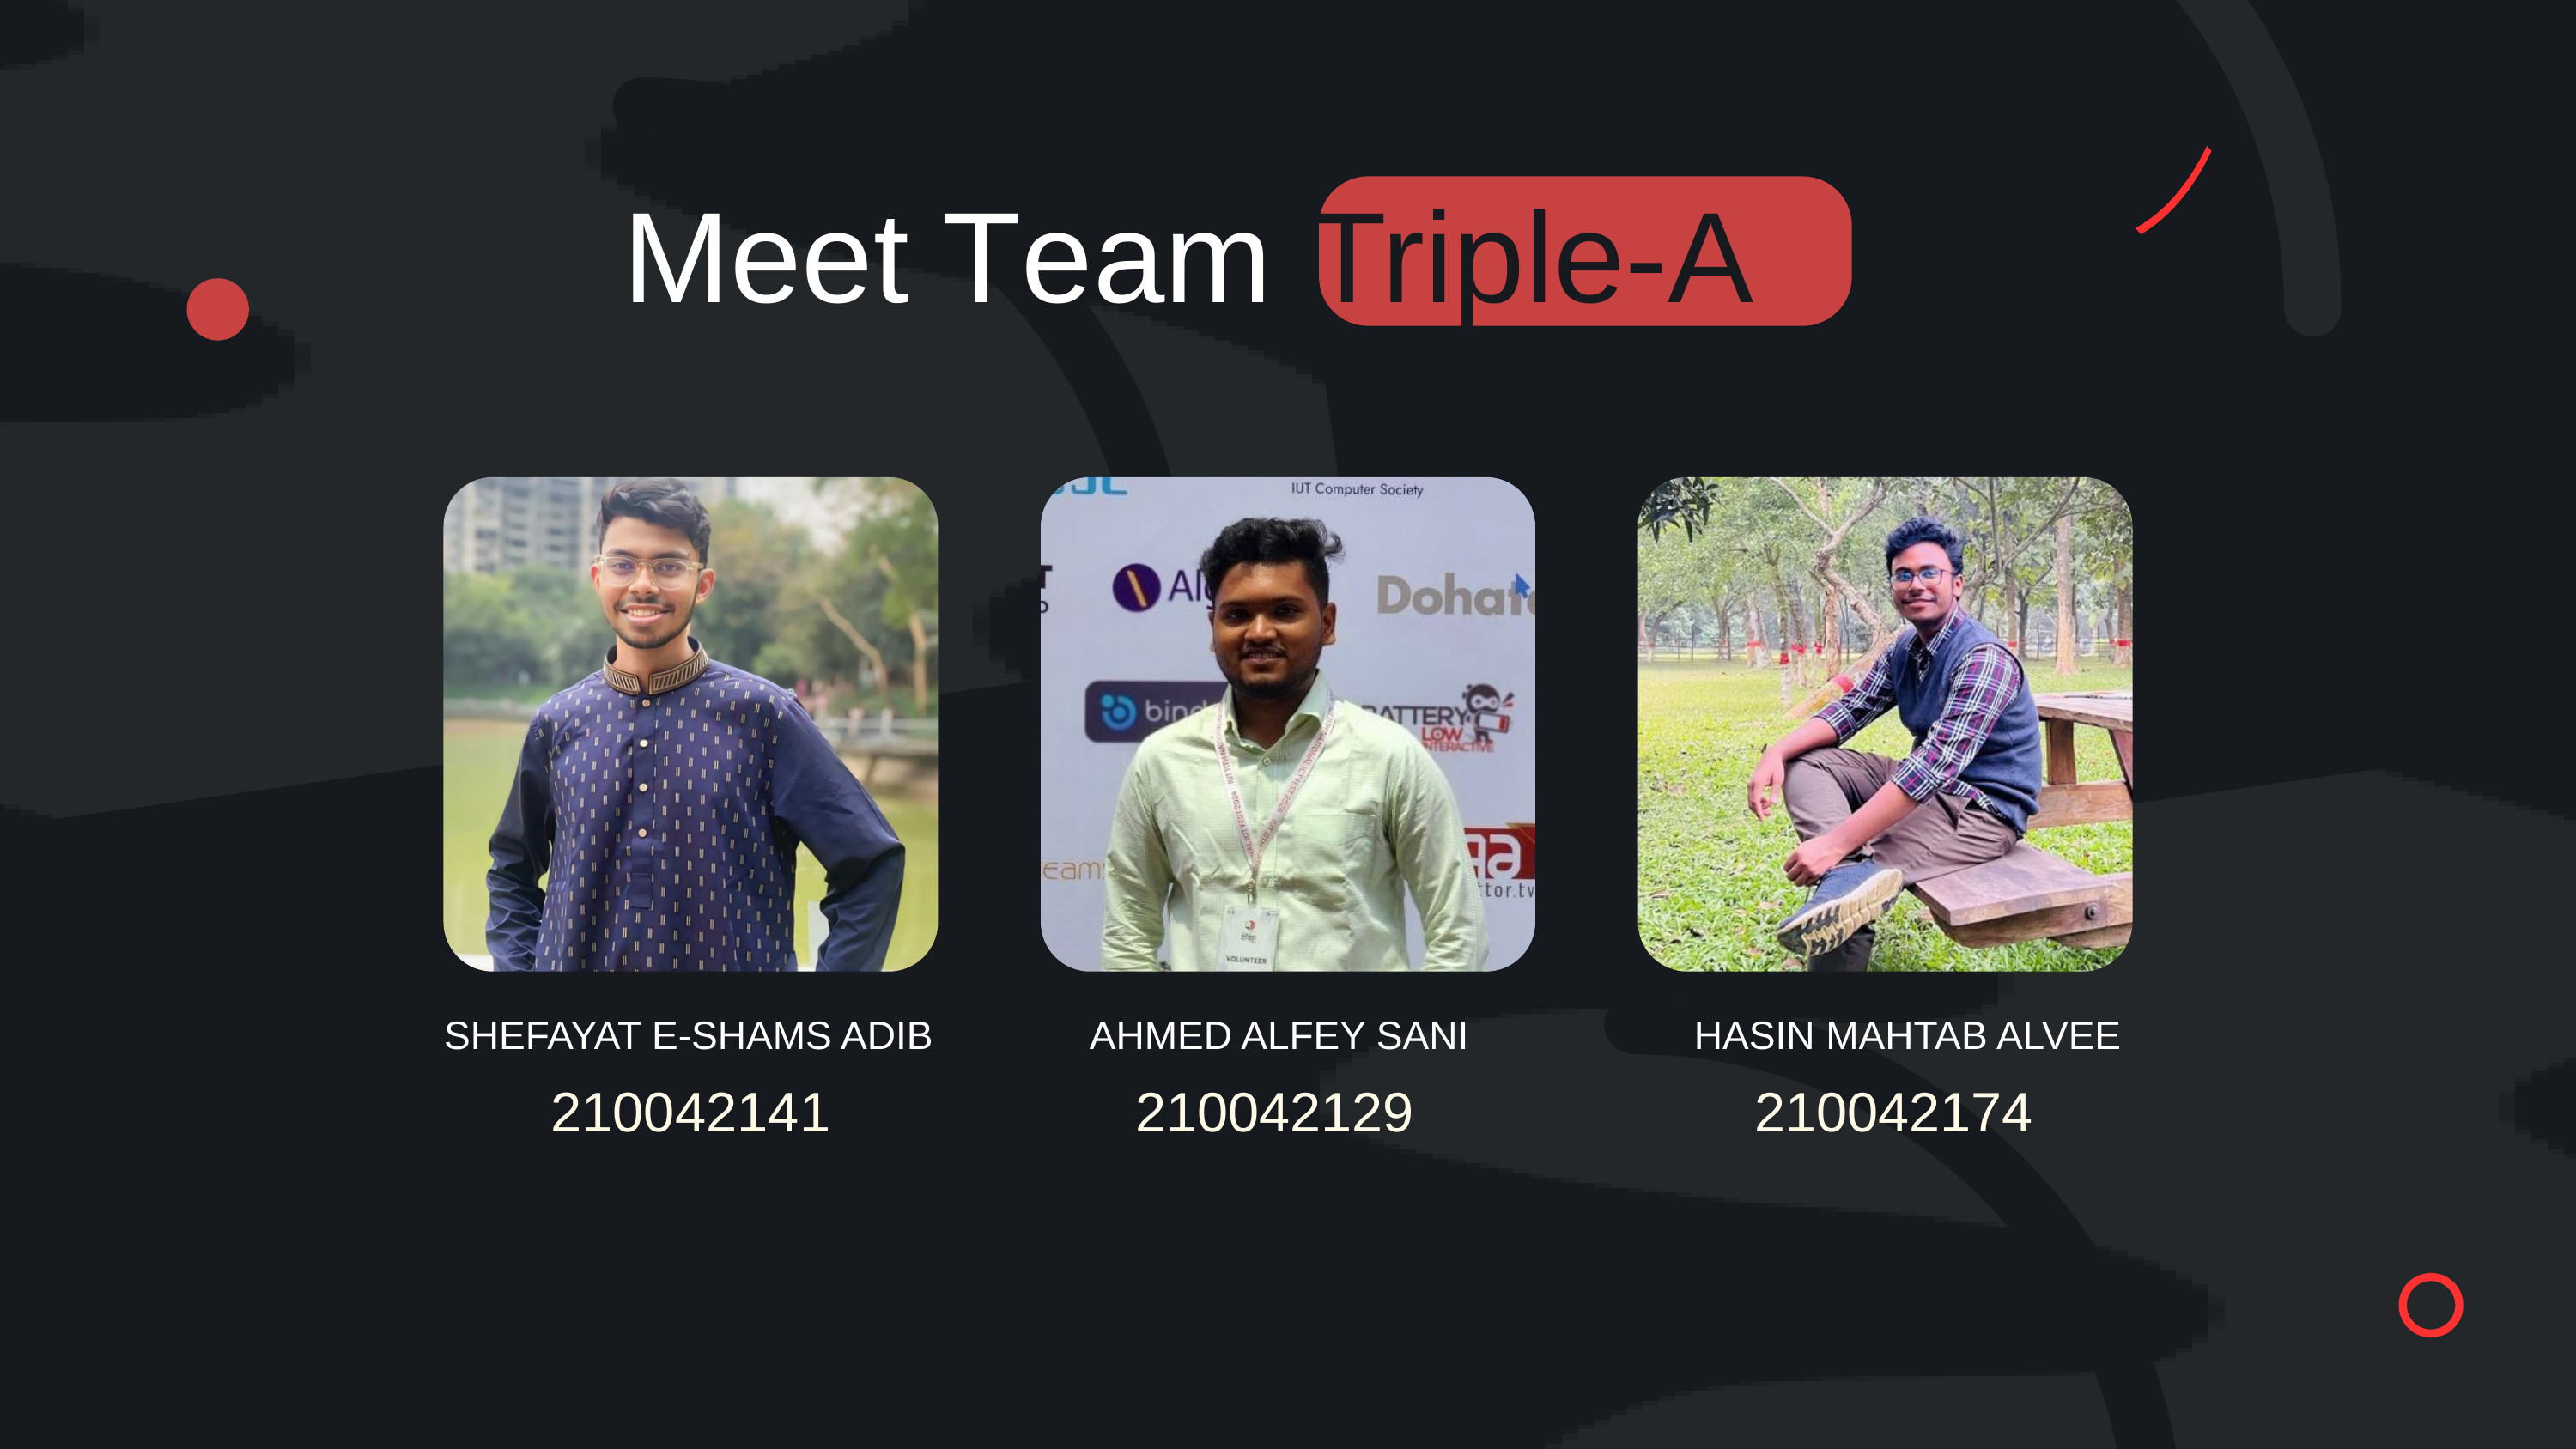

Meet T﻿eam Triple-A

SHEFAYAT E-SHAMS ADIB

AHMED ALFEY SANI

HASIN MAHTAB ALVEE
210042129
210042174
210042141